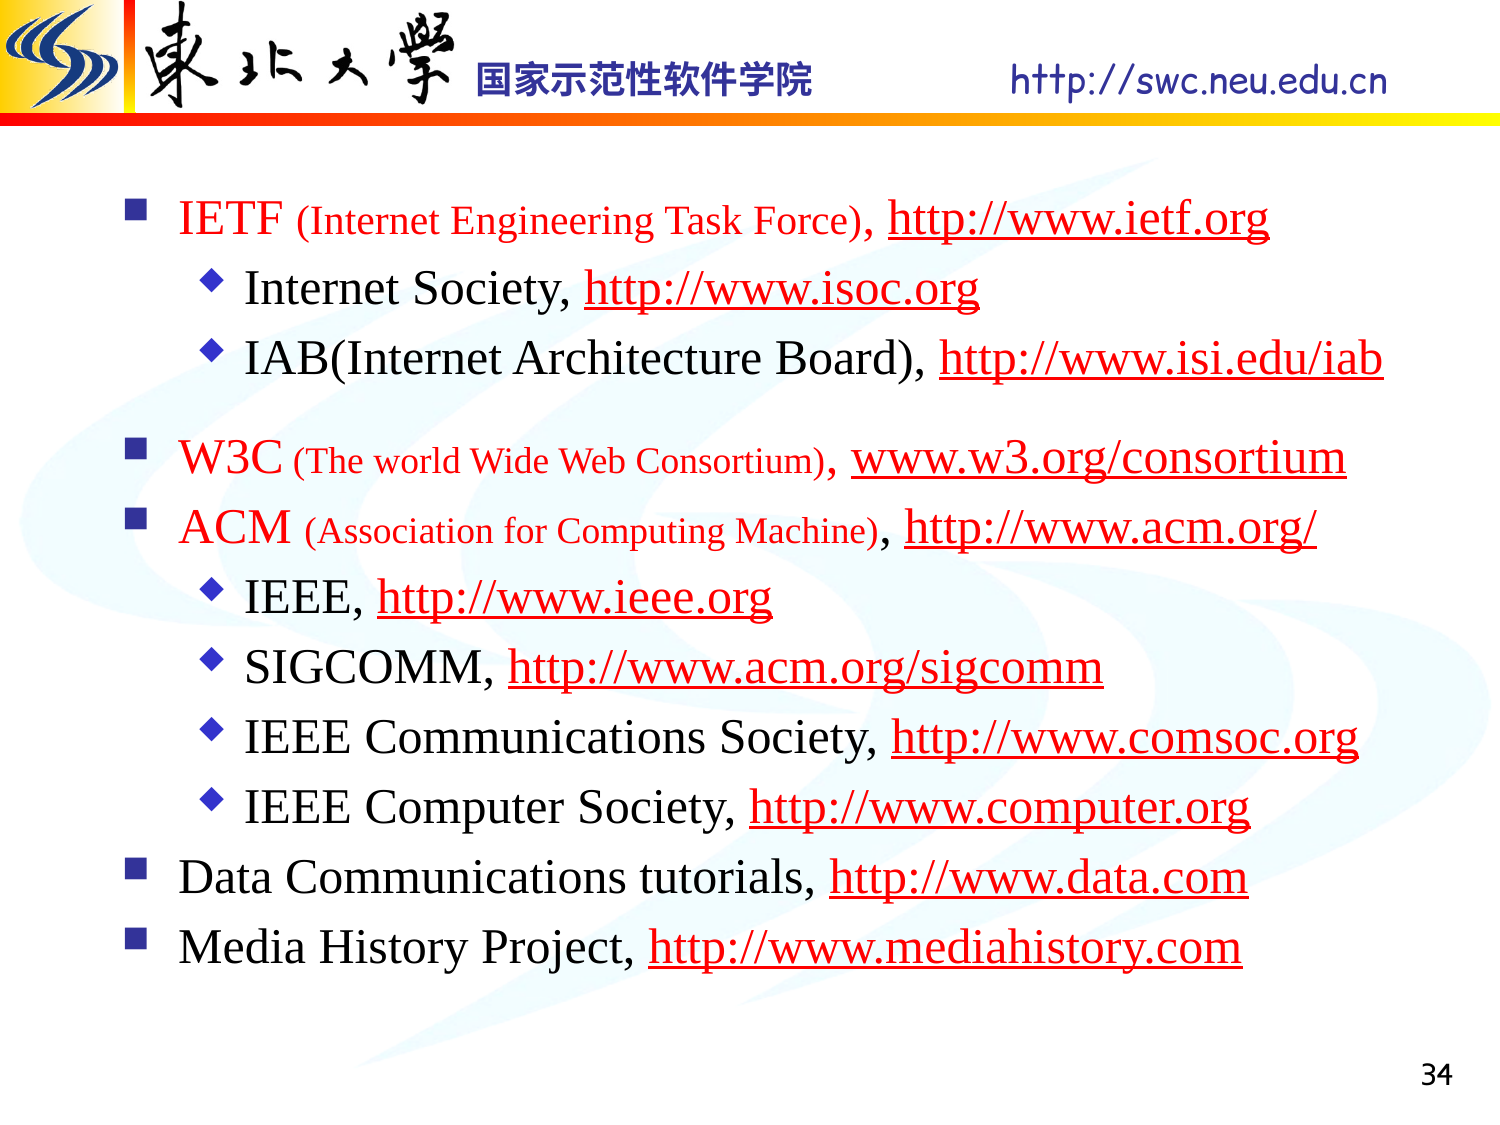

IETF (Internet Engineering Task Force), http://www.ietf.org
Internet Society, http://www.isoc.org
IAB(Internet Architecture Board), http://www.isi.edu/iab

W3C (The world Wide Web Consortium), www.w3.org/consortium
ACM (Association for Computing Machine), http://www.acm.org/
IEEE, http://www.ieee.org
SIGCOMM, http://www.acm.org/sigcomm
IEEE Communications Society, http://www.comsoc.org
IEEE Computer Society, http://www.computer.org
Data Communications tutorials, http://www.data.com
Media History Project, http://www.mediahistory.com
34